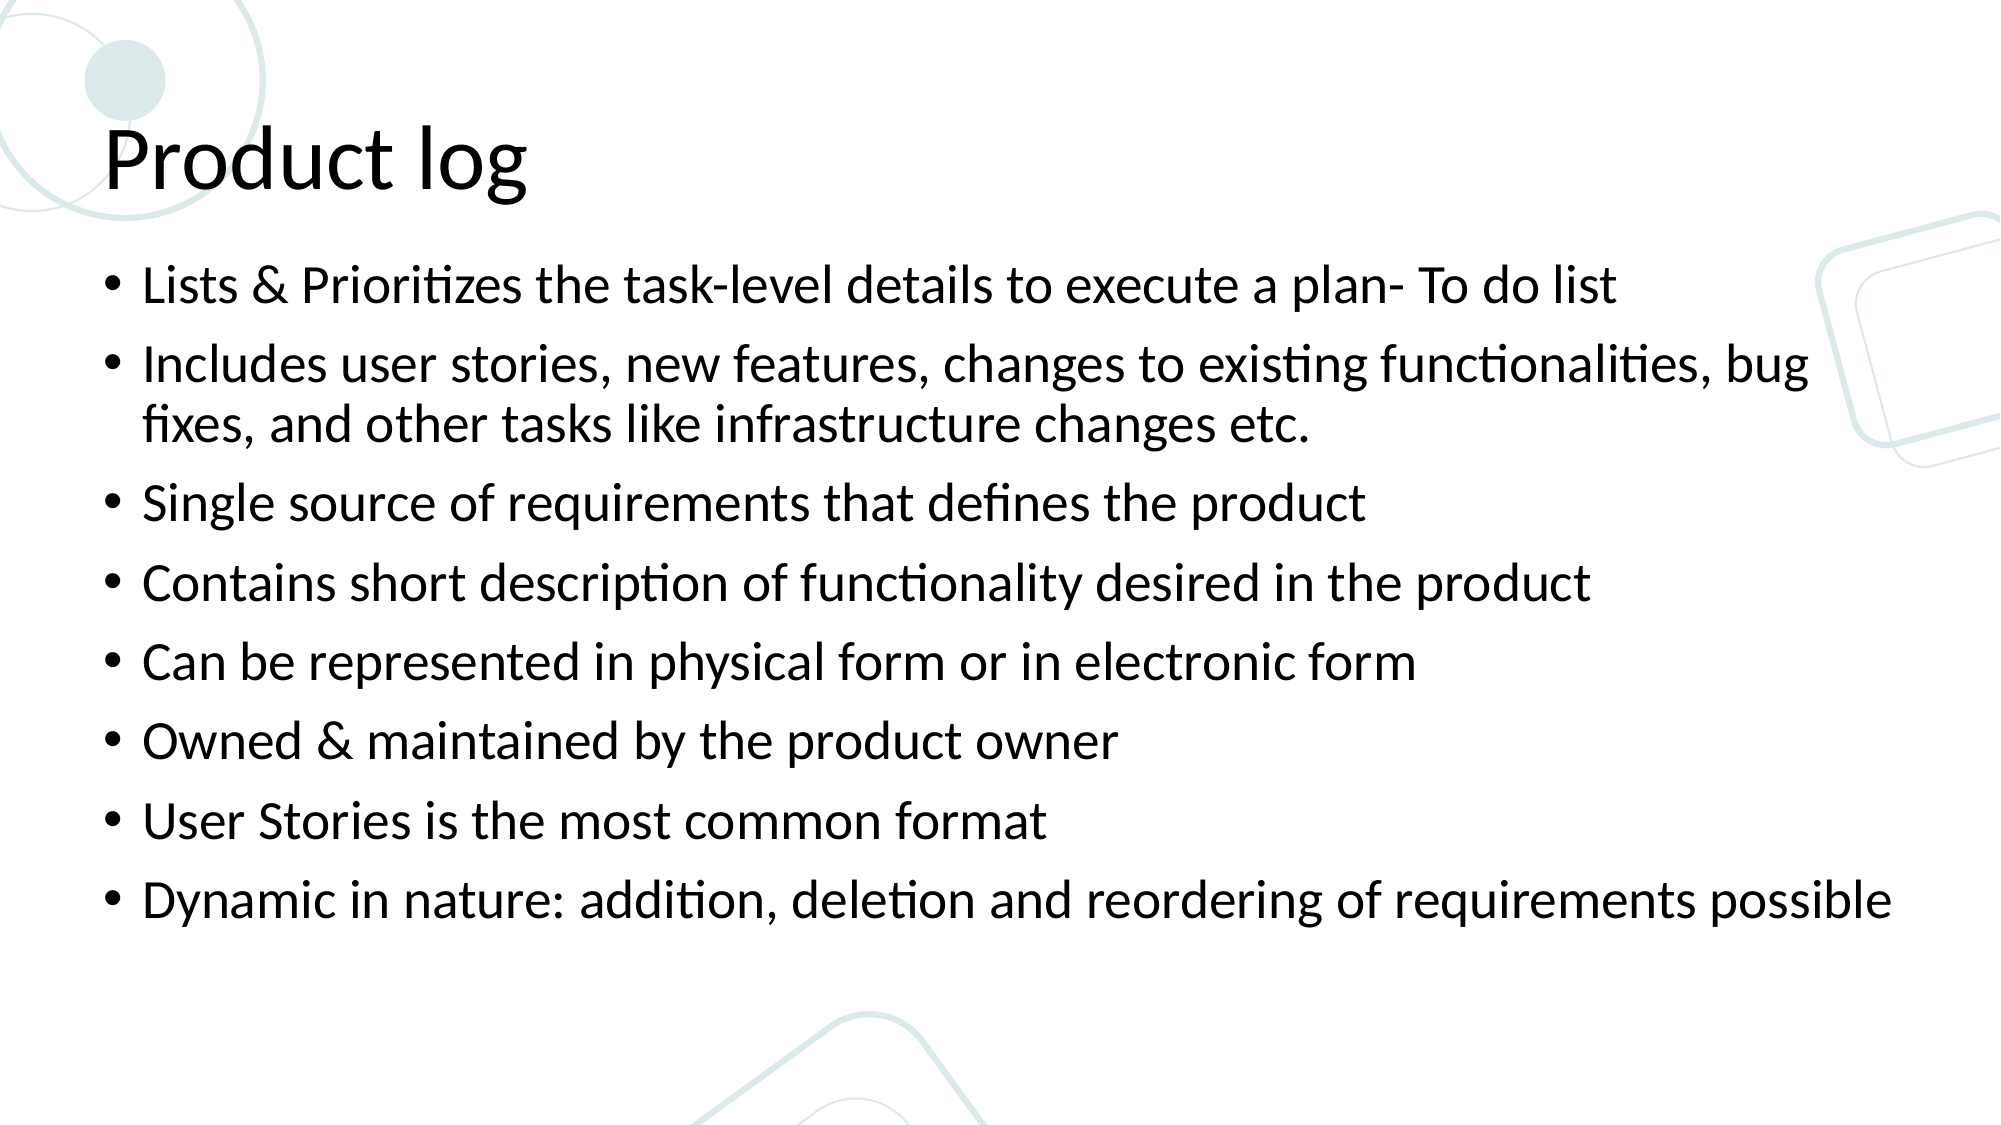

# Product log

Lists & Prioritizes the task-level details to execute a plan- To do list
Includes user stories, new features, changes to existing functionalities, bug fixes, and other tasks like infrastructure changes etc.
Single source of requirements that defines the product
Contains short description of functionality desired in the product
Can be represented in physical form or in electronic form
Owned & maintained by the product owner
User Stories is the most common format
Dynamic in nature: addition, deletion and reordering of requirements possible